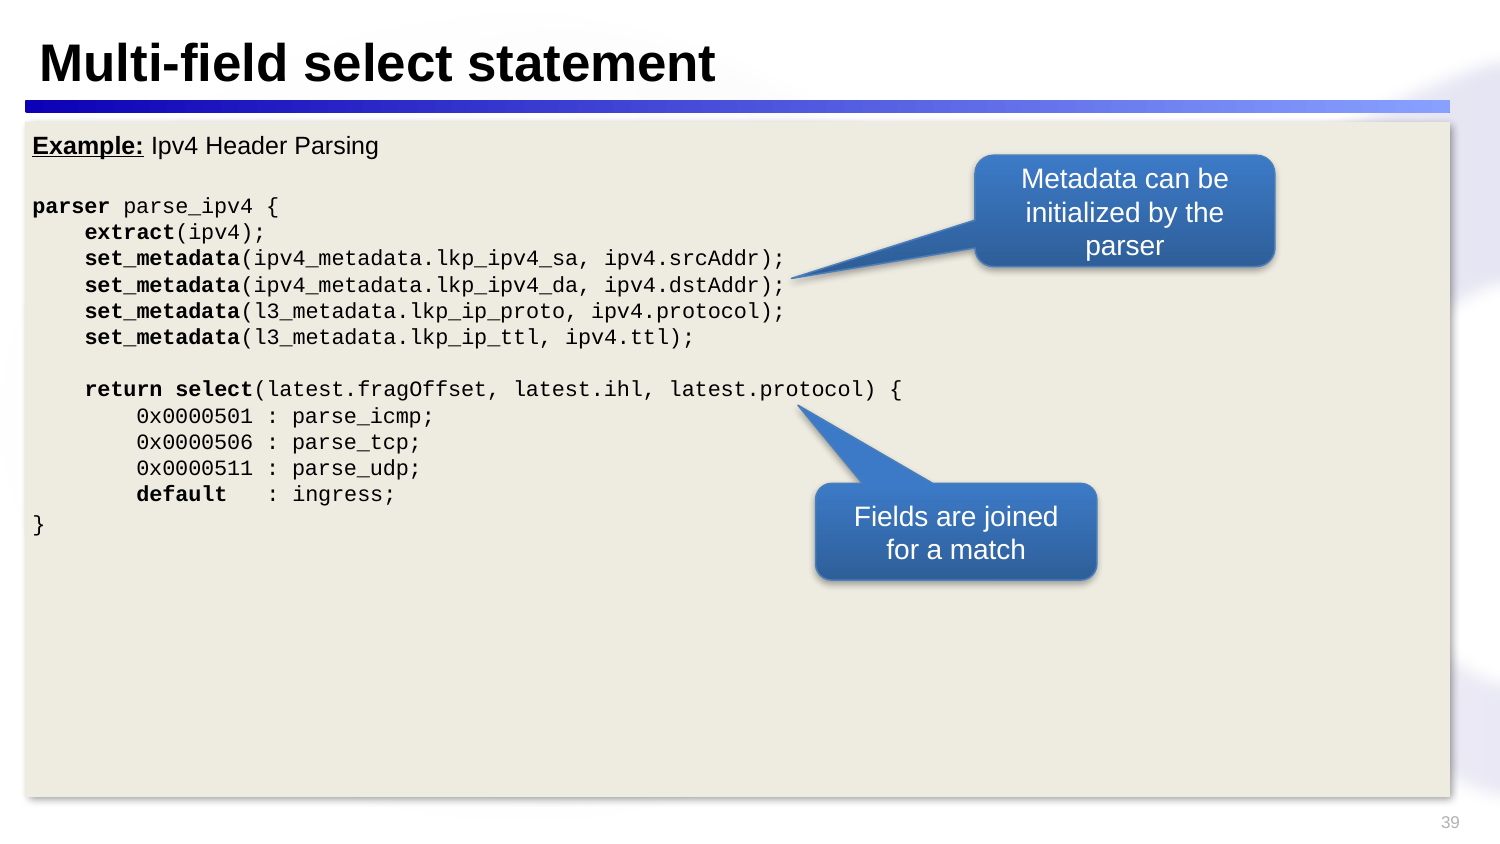

# Multi-field select statement
Example: Ipv4 Header Parsing

parser parse_ipv4 {
    extract(ipv4);
    set_metadata(ipv4_metadata.lkp_ipv4_sa, ipv4.srcAddr);
    set_metadata(ipv4_metadata.lkp_ipv4_da, ipv4.dstAddr);
    set_metadata(l3_metadata.lkp_ip_proto, ipv4.protocol);
    set_metadata(l3_metadata.lkp_ip_ttl, ipv4.ttl);
    return select(latest.fragOffset, latest.ihl, latest.protocol) {
        0x0000501 : parse_icmp;
        0x0000506 : parse_tcp;
        0x0000511 : parse_udp;
        default   : ingress;
}
Metadata can be initialized by the parser
Fields are joined for a match
39